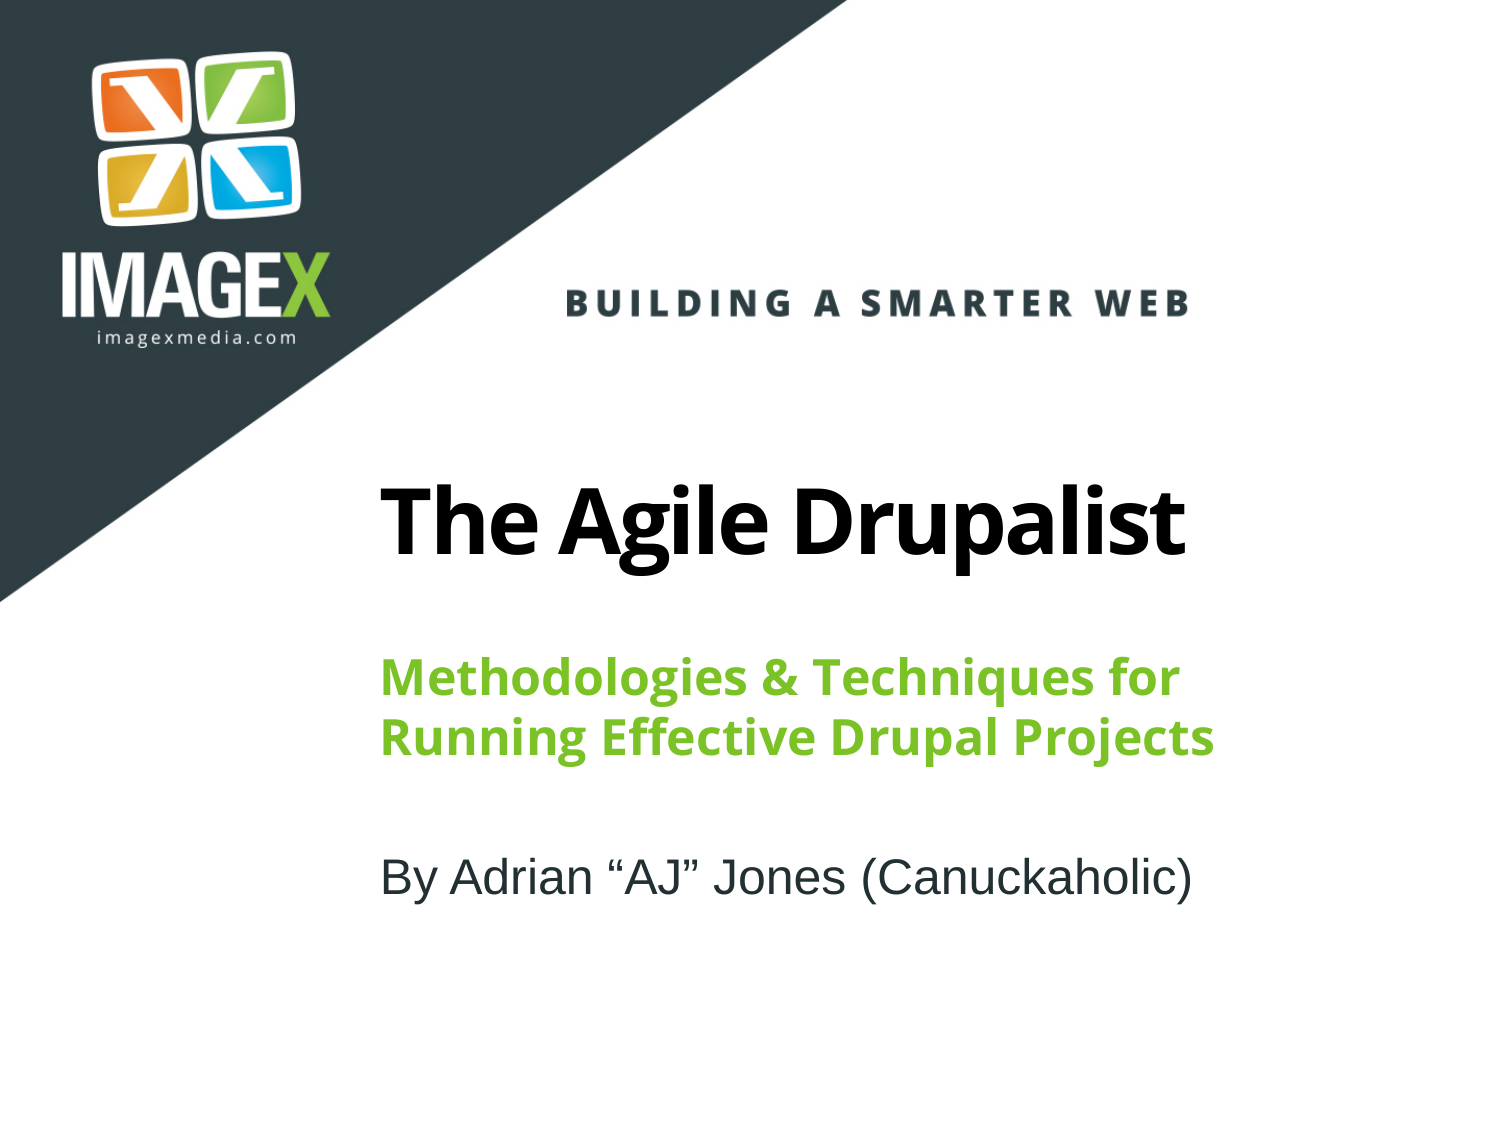

# The Agile Drupalist
Methodologies & Techniques for Running Effective Drupal Projects

By Adrian “AJ” Jones (Canuckaholic)